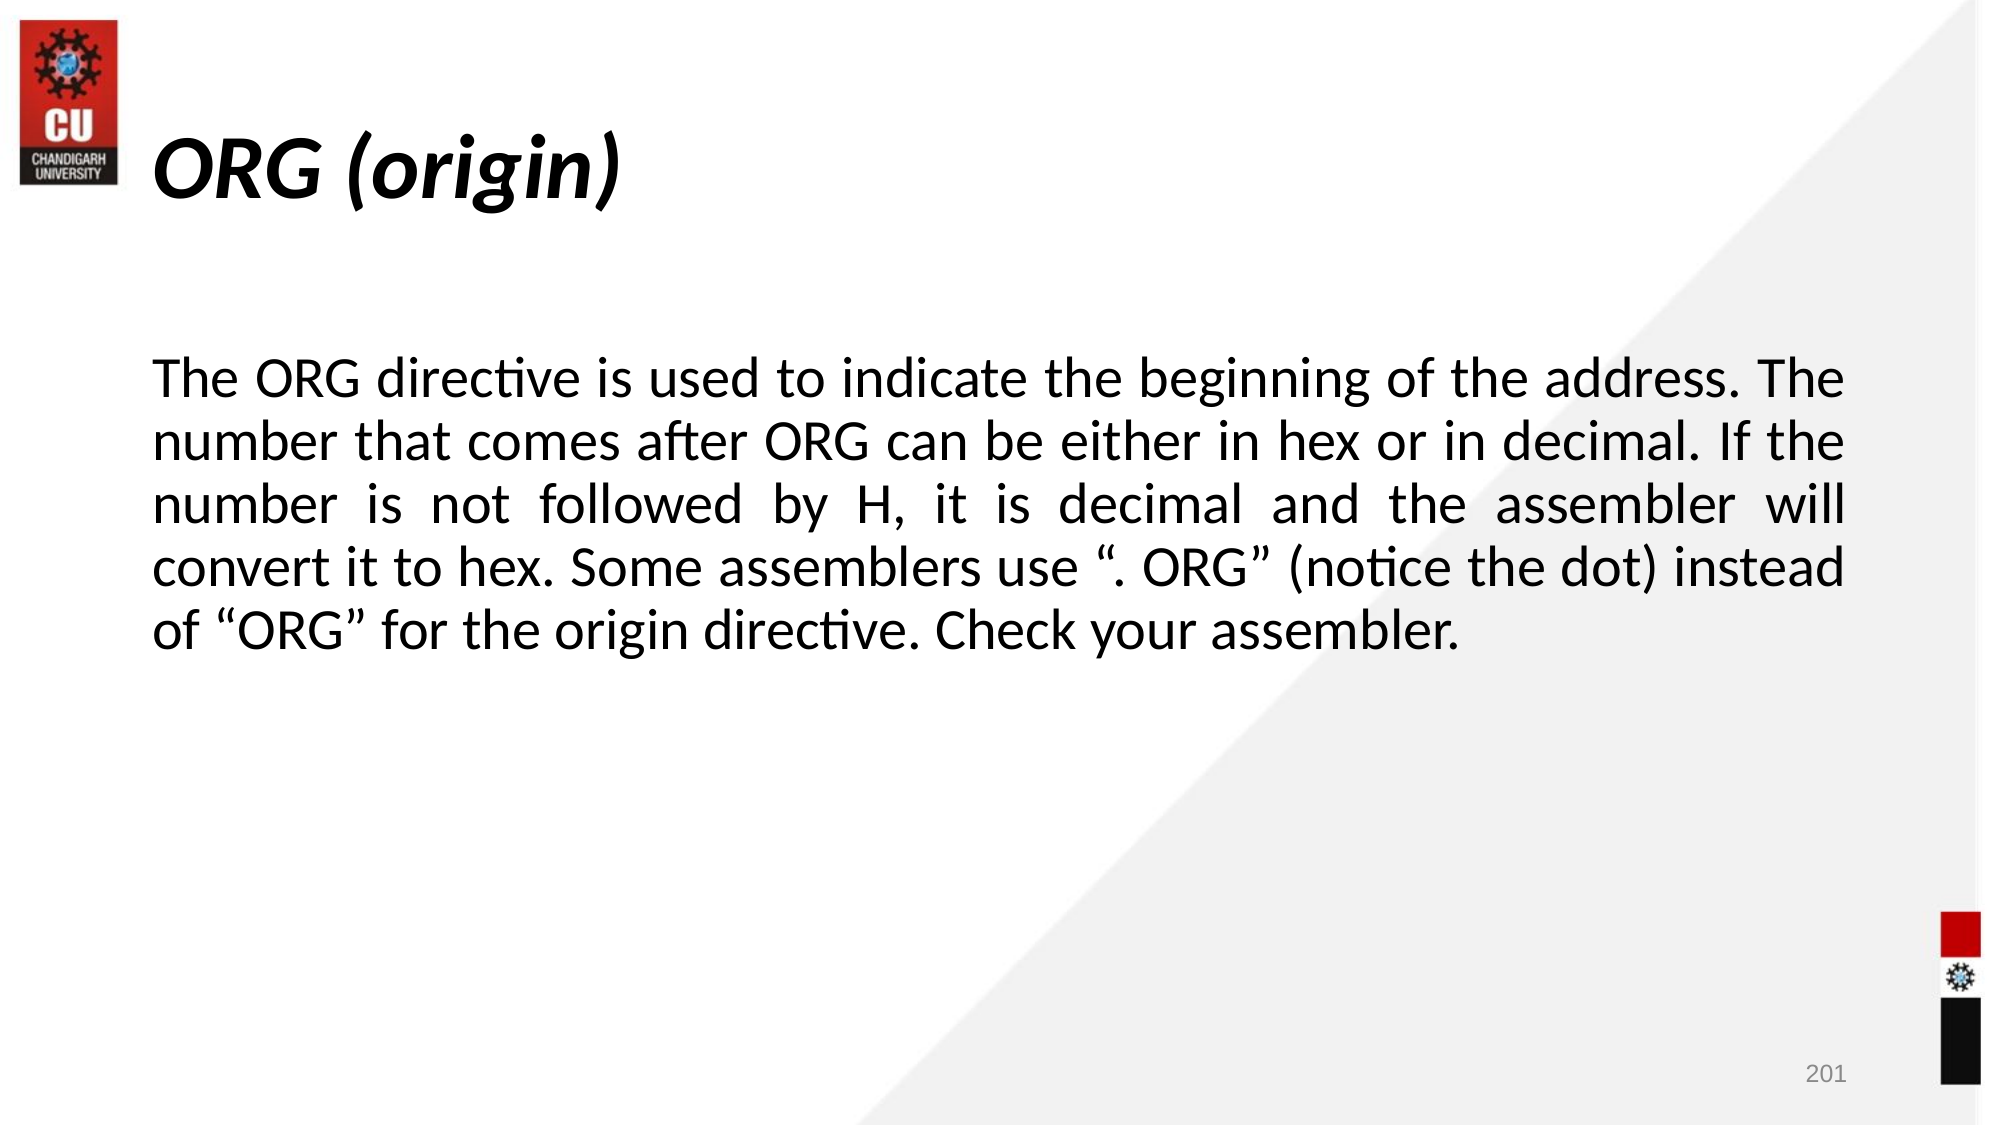

ORG (origin)
The ORG directive is used to indicate the beginning of the address. The number that comes after ORG can be either in hex or in decimal. If the number is not followed by H, it is decimal and the assembler will convert it to hex. Some assemblers use “. ORG” (notice the dot) instead of “ORG” for the origin directive. Check your assembler.

201